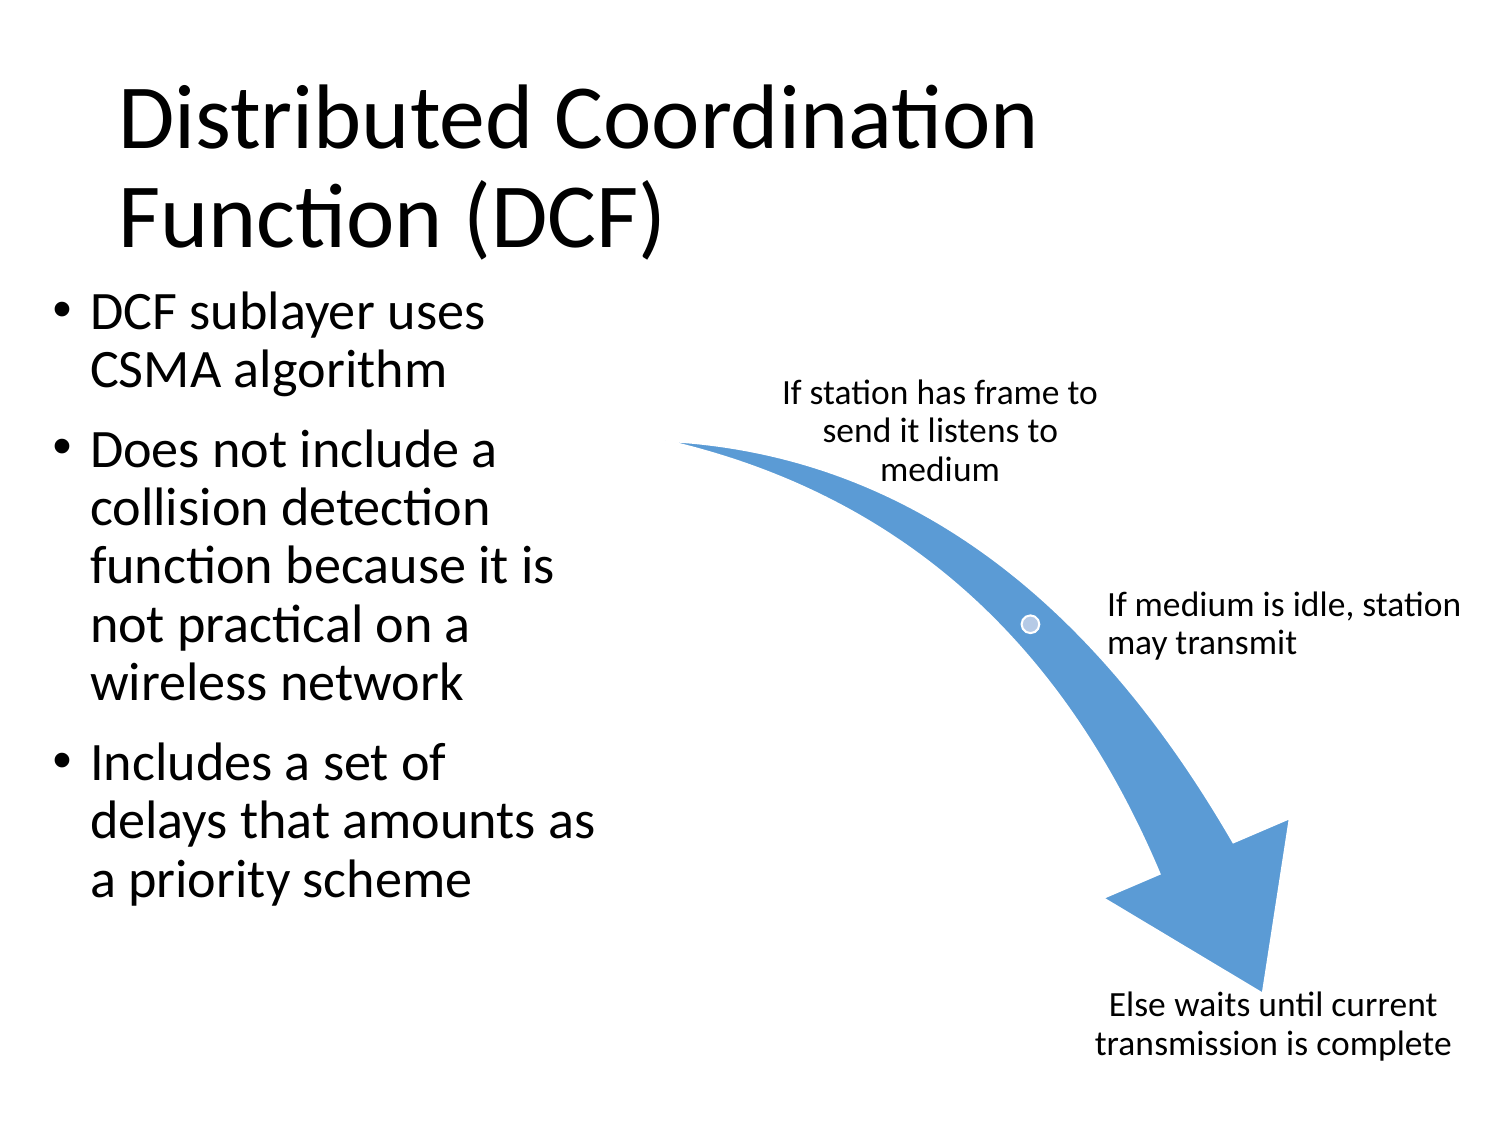

# Distributed Coordination Function (DCF)
DCF sublayer uses CSMA algorithm
Does not include a collision detection function because it is not practical on a wireless network
Includes a set of delays that amounts as a priority scheme
If station has frame to send it listens to medium
If medium is idle, station may transmit
Else waits until current transmission is complete